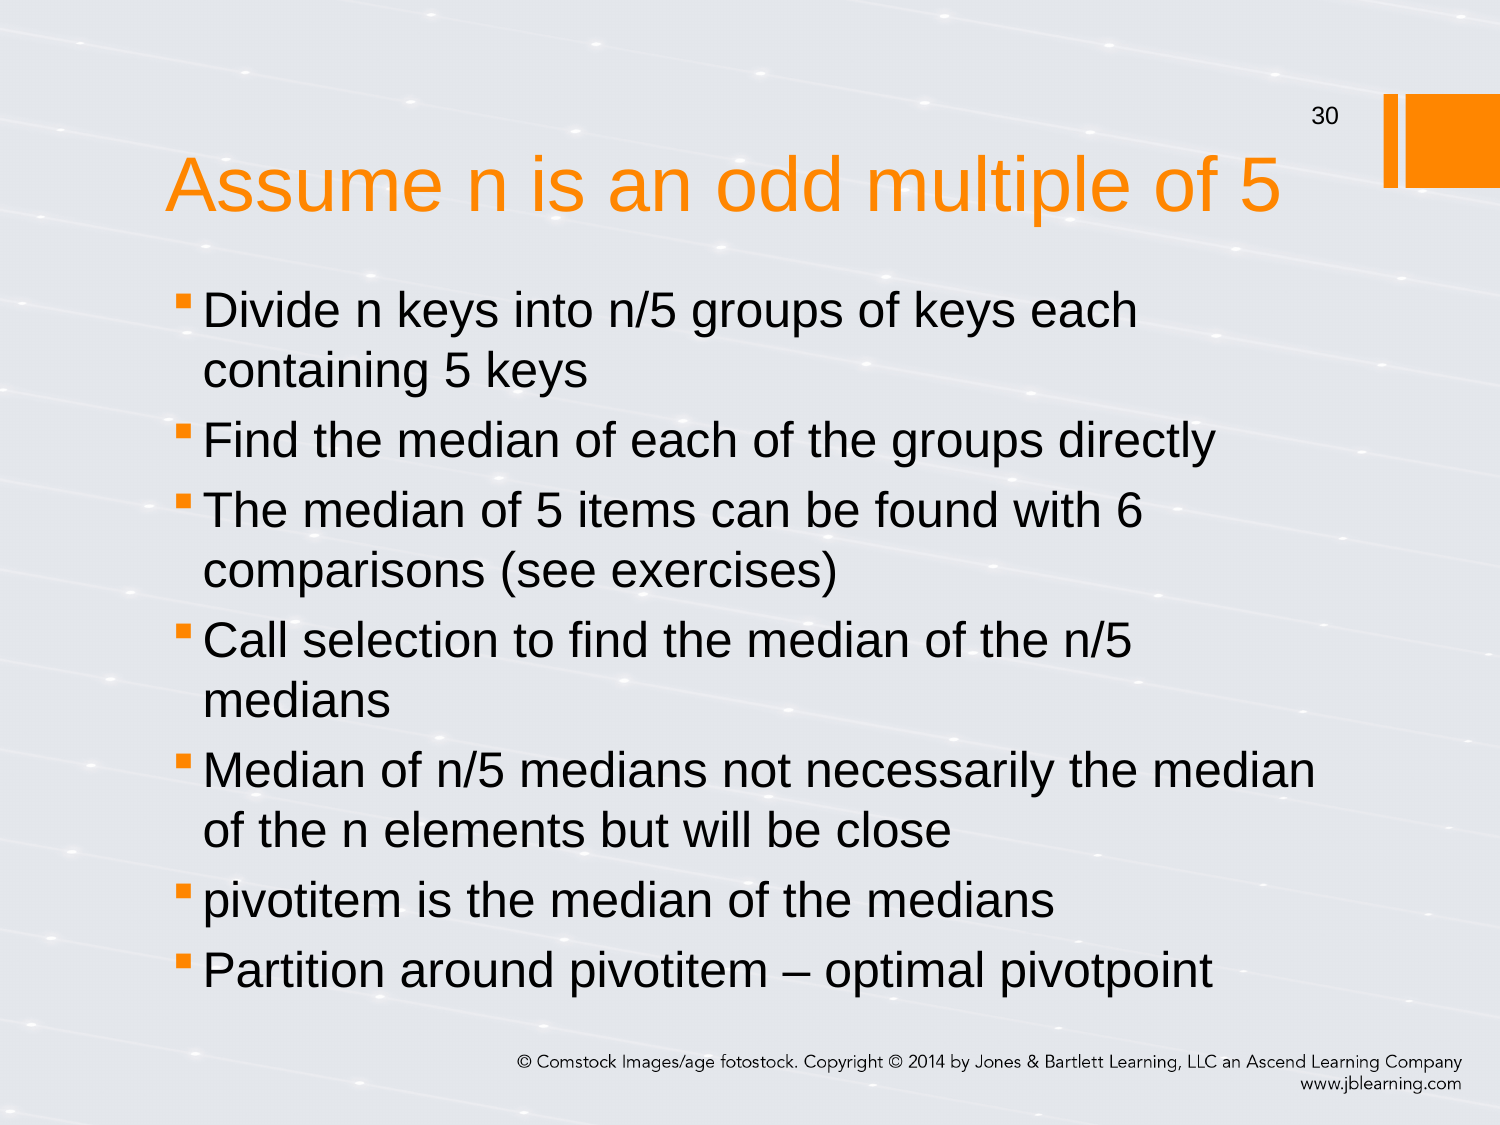

# Assume n is an odd multiple of 5
30
Divide n keys into n/5 groups of keys each containing 5 keys
Find the median of each of the groups directly
The median of 5 items can be found with 6 comparisons (see exercises)
Call selection to find the median of the n/5 medians
Median of n/5 medians not necessarily the median of the n elements but will be close
pivotitem is the median of the medians
Partition around pivotitem – optimal pivotpoint